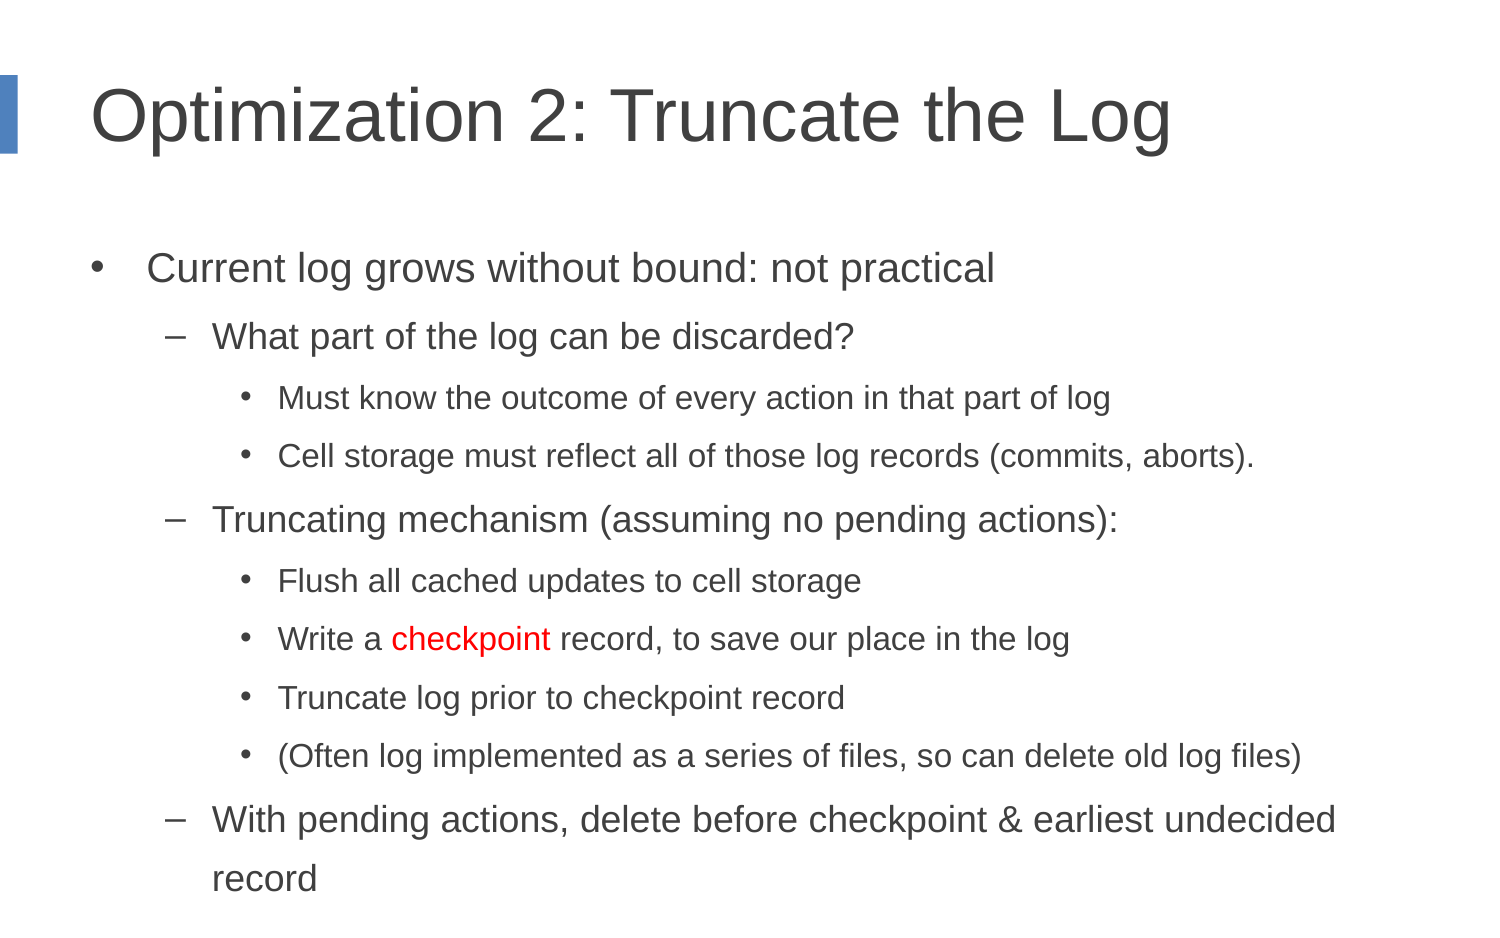

# Optimization 2: Truncate the Log
Current log grows without bound: not practical
What part of the log can be discarded?
Must know the outcome of every action in that part of log
Cell storage must reflect all of those log records (commits, aborts).
Truncating mechanism (assuming no pending actions):
Flush all cached updates to cell storage
Write a checkpoint record, to save our place in the log
Truncate log prior to checkpoint record
(Often log implemented as a series of files, so can delete old log files)
With pending actions, delete before checkpoint & earliest undecided record